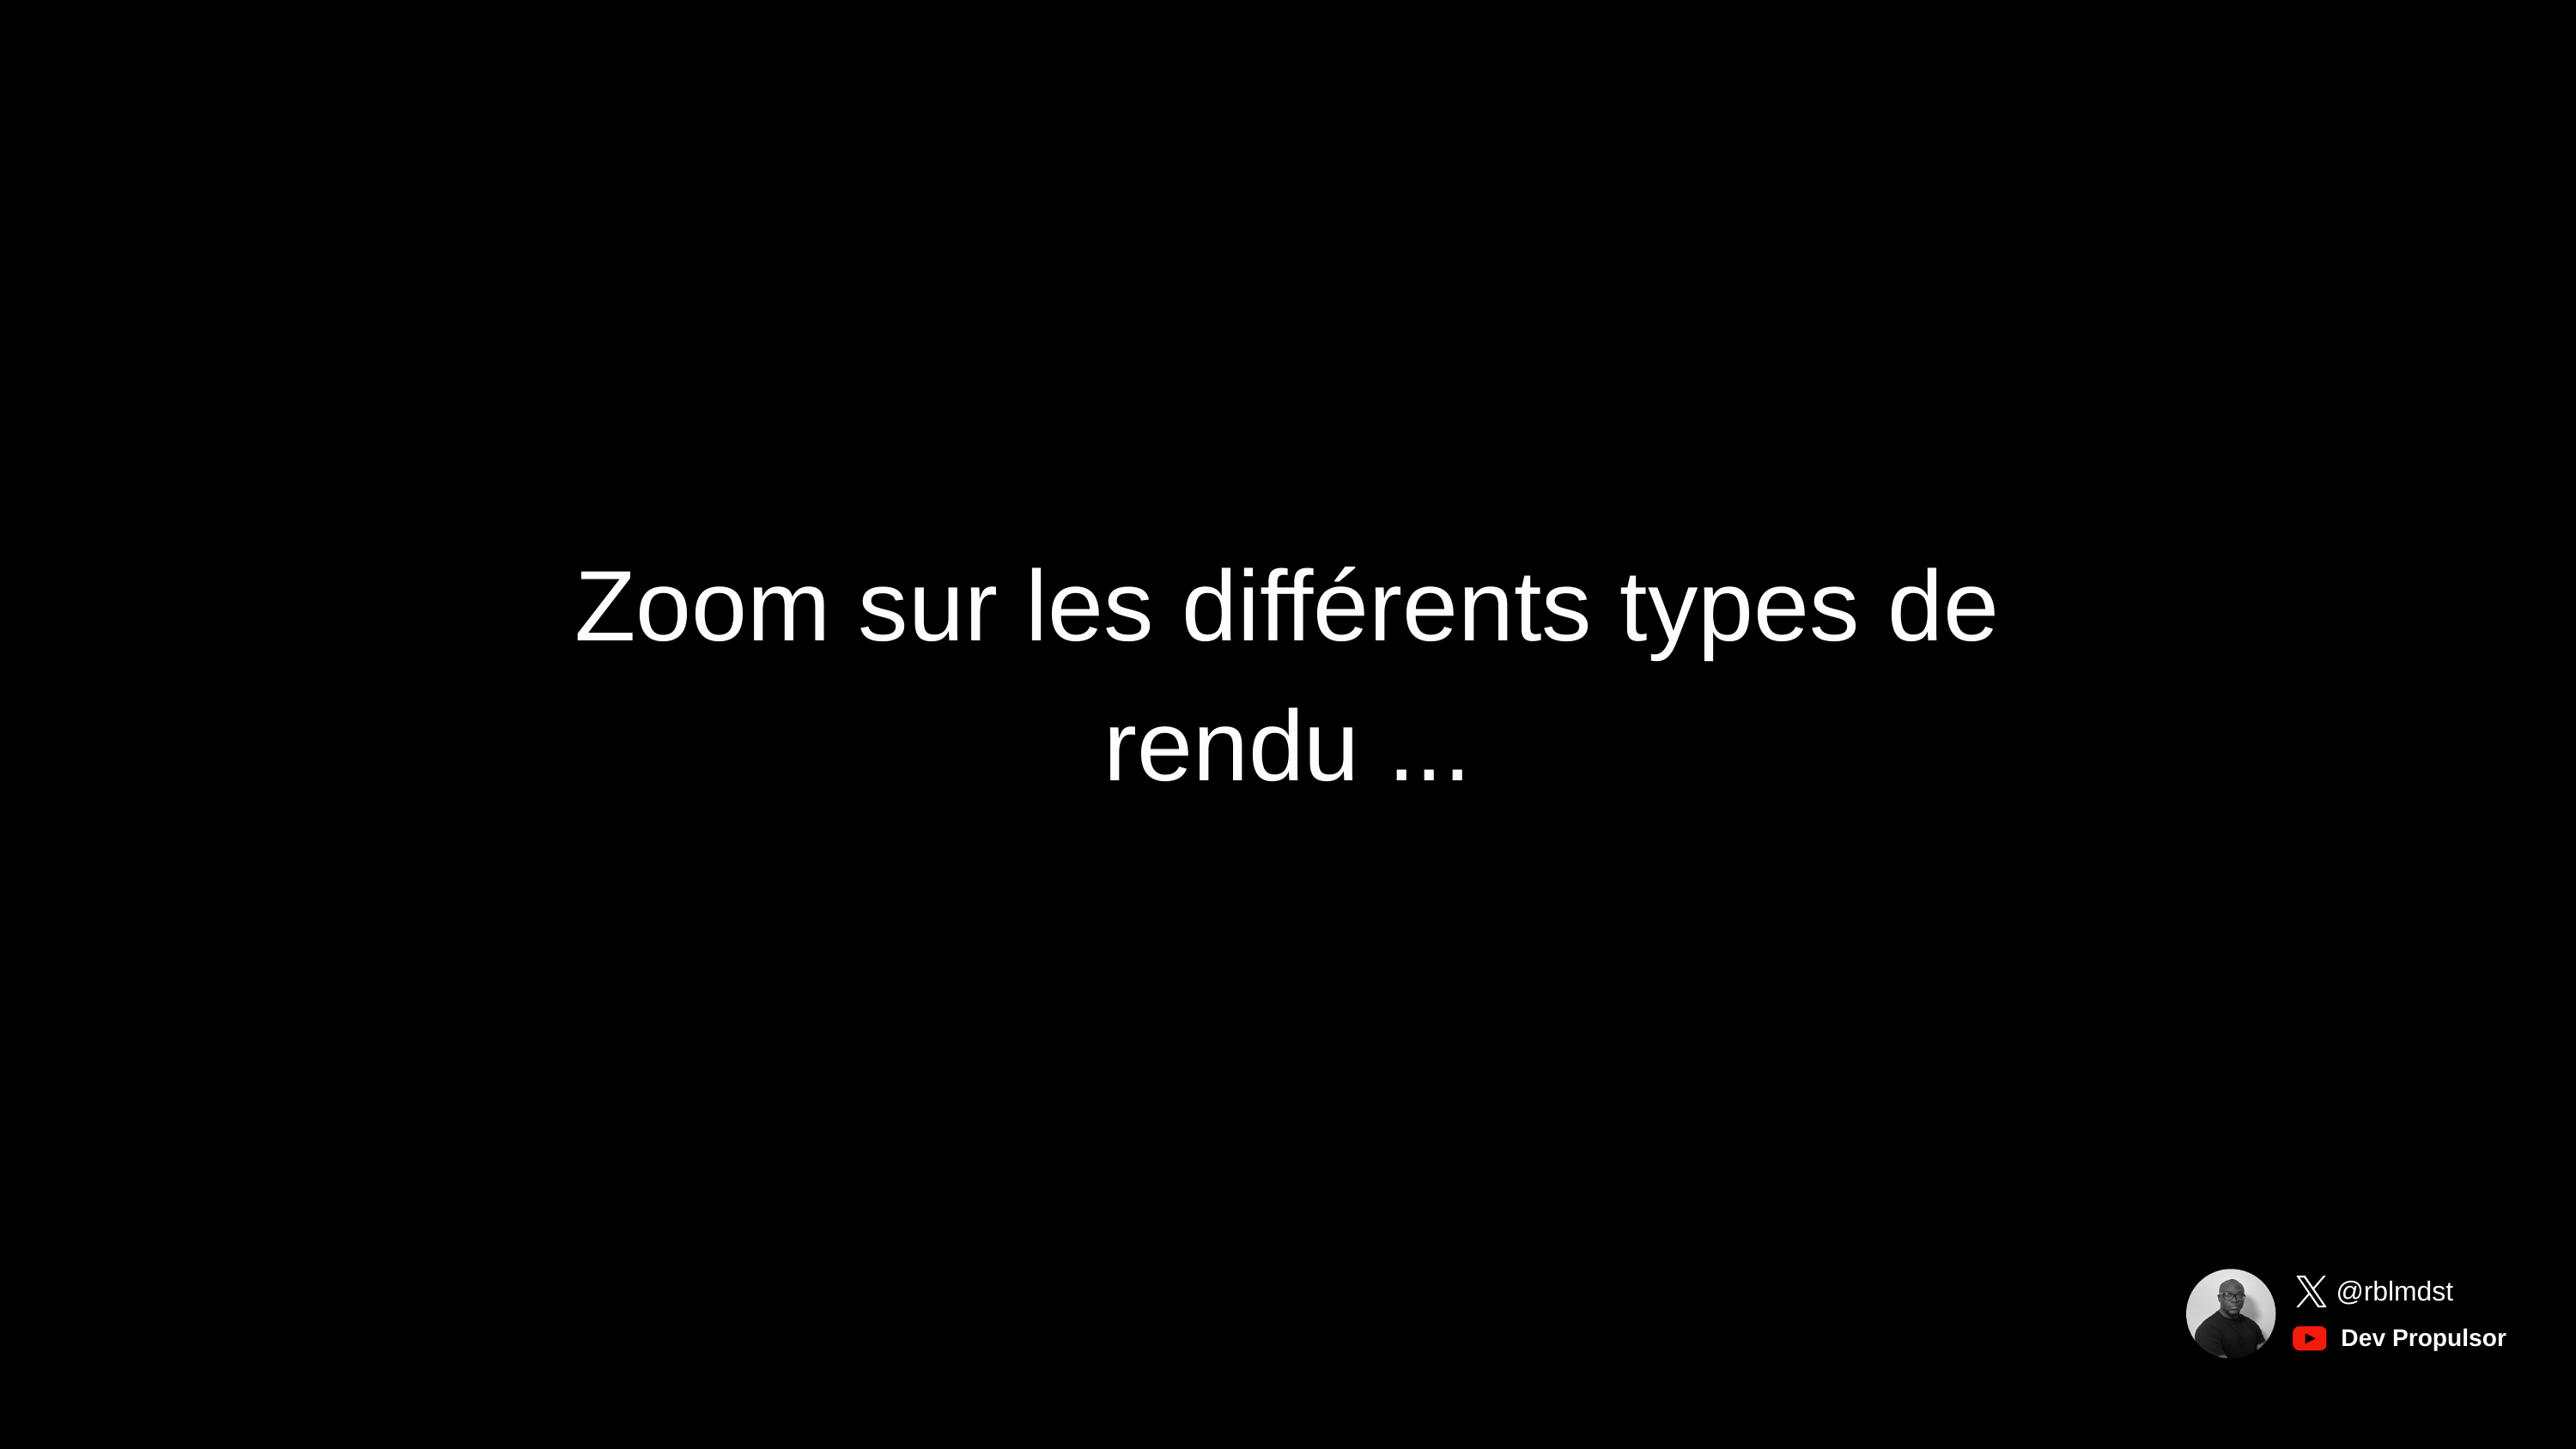

Zoom sur les différents types de rendu ...
@rblmdst

Dev Propulsor